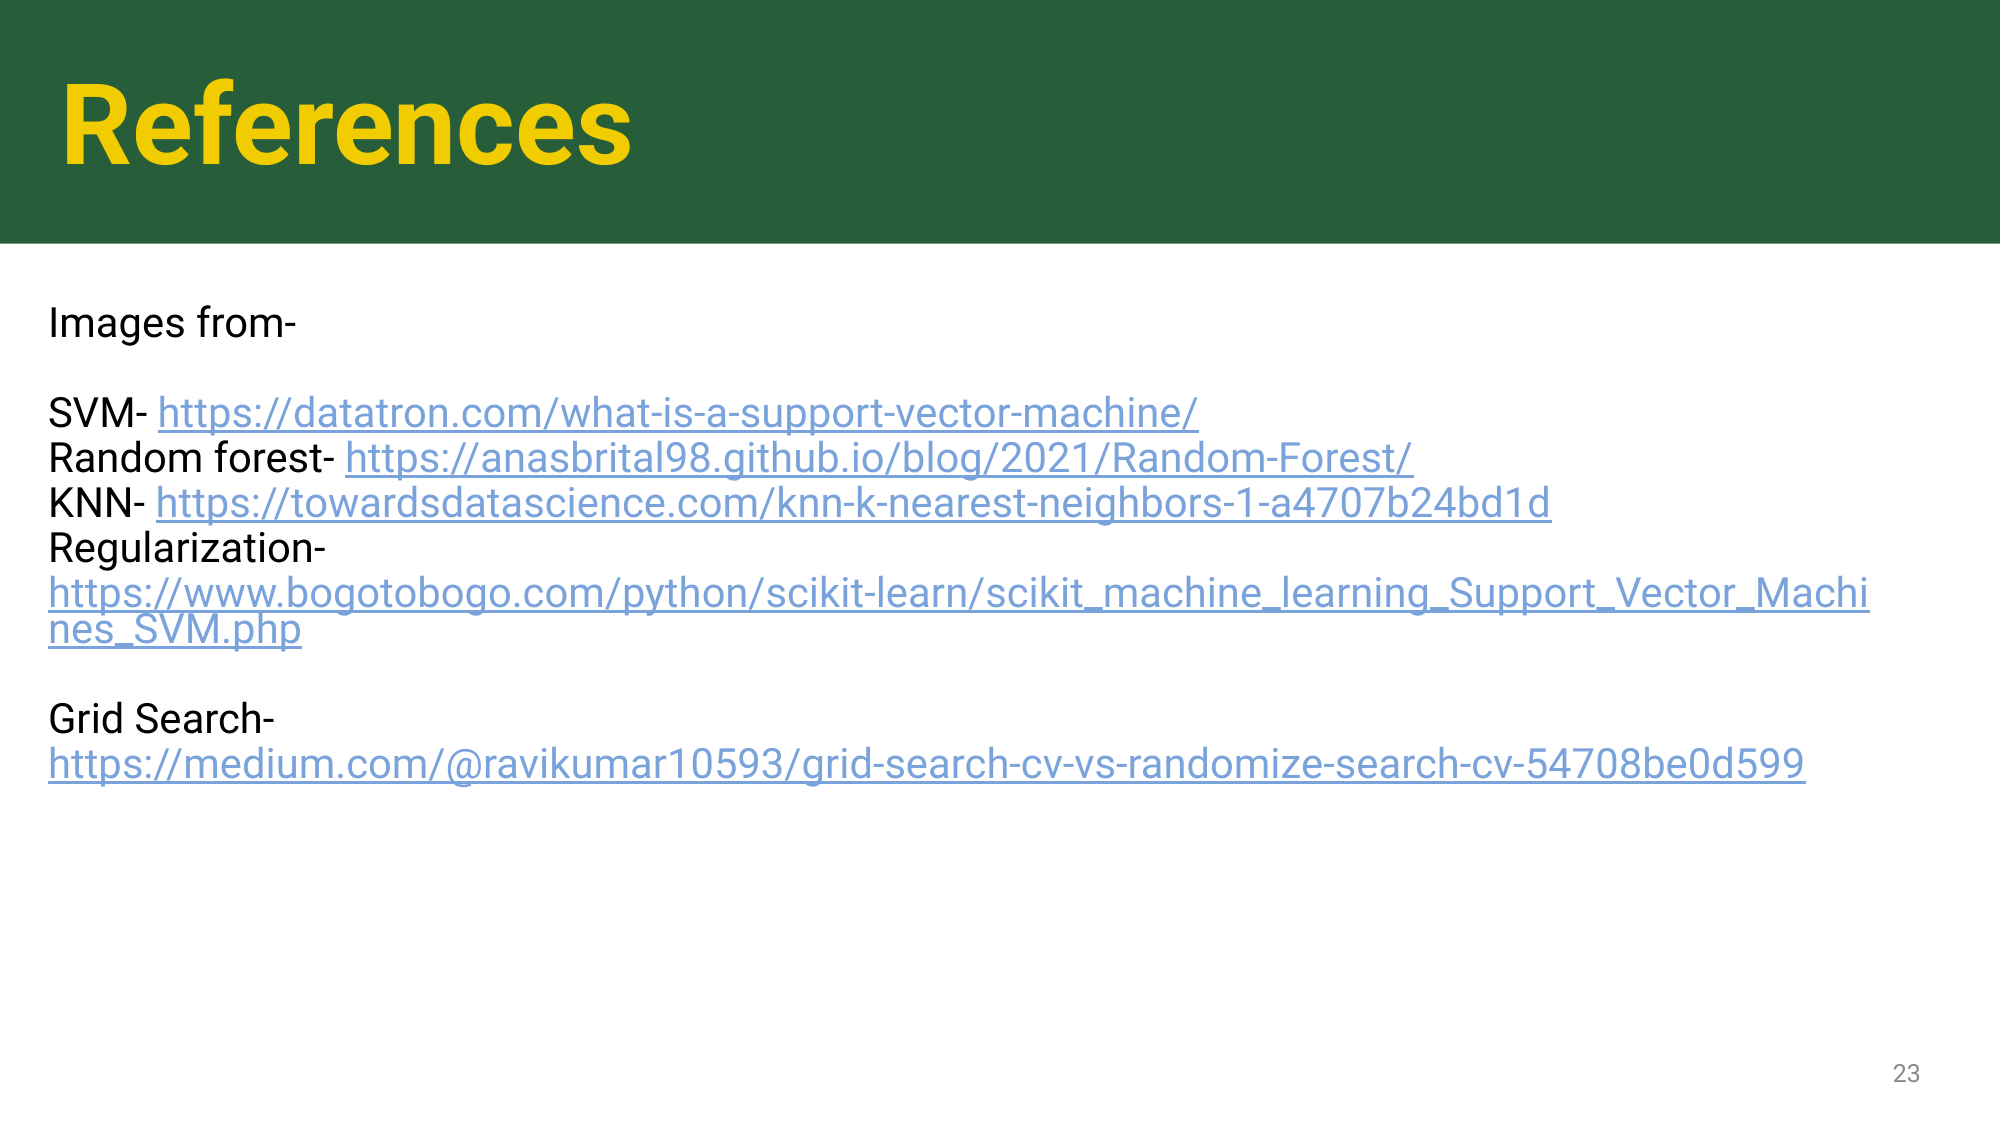

# References
Images from-

SVM- https://datatron.com/what-is-a-support-vector-machine/
Random forest- https://anasbrital98.github.io/blog/2021/Random-Forest/
KNN- https://towardsdatascience.com/knn-k-nearest-neighbors-1-a4707b24bd1d
Regularization- https://www.bogotobogo.com/python/scikit-learn/scikit_machine_learning_Support_Vector_Machines_SVM.php
Grid Search- https://medium.com/@ravikumar10593/grid-search-cv-vs-randomize-search-cv-54708be0d599

23